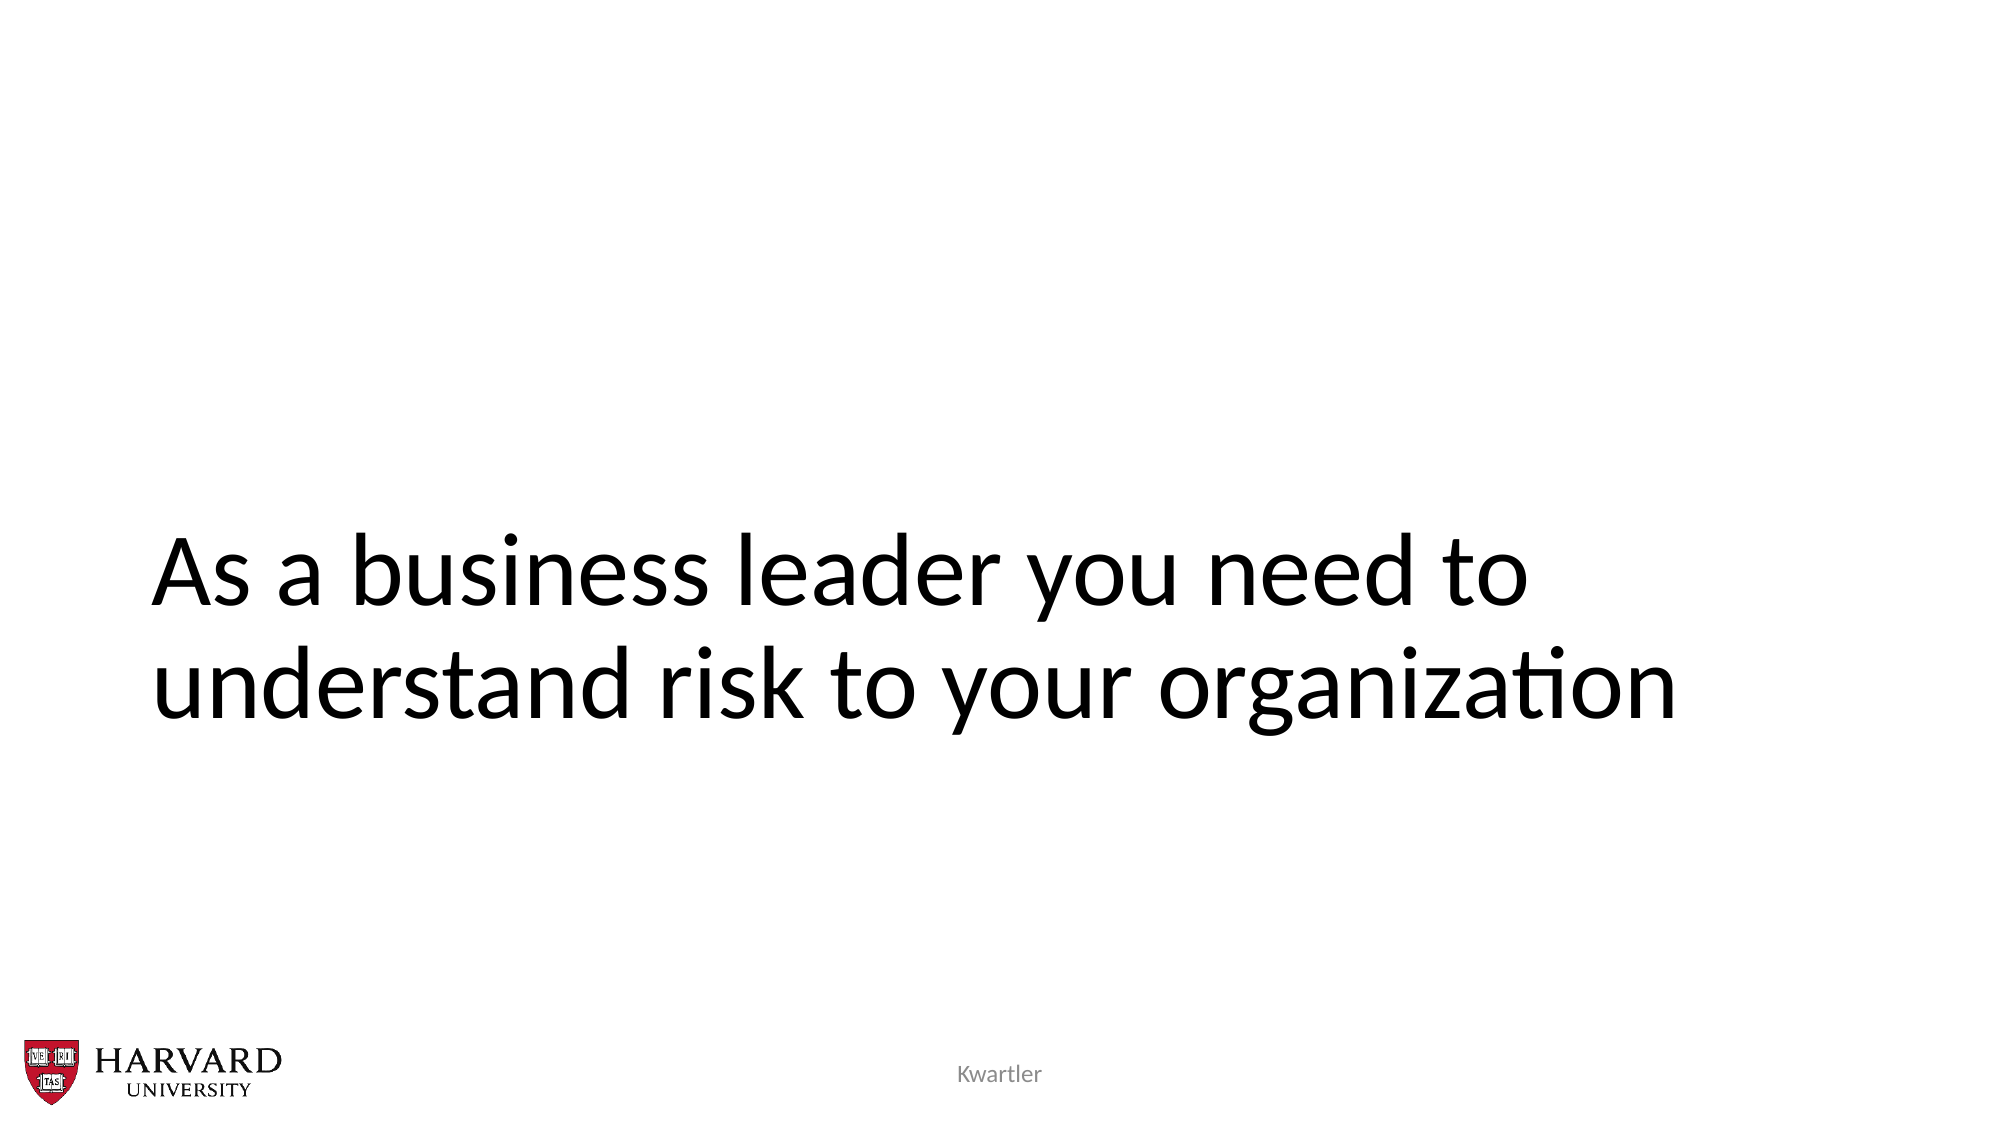

# As a business leader you need to understand risk to your organization

Kwartler